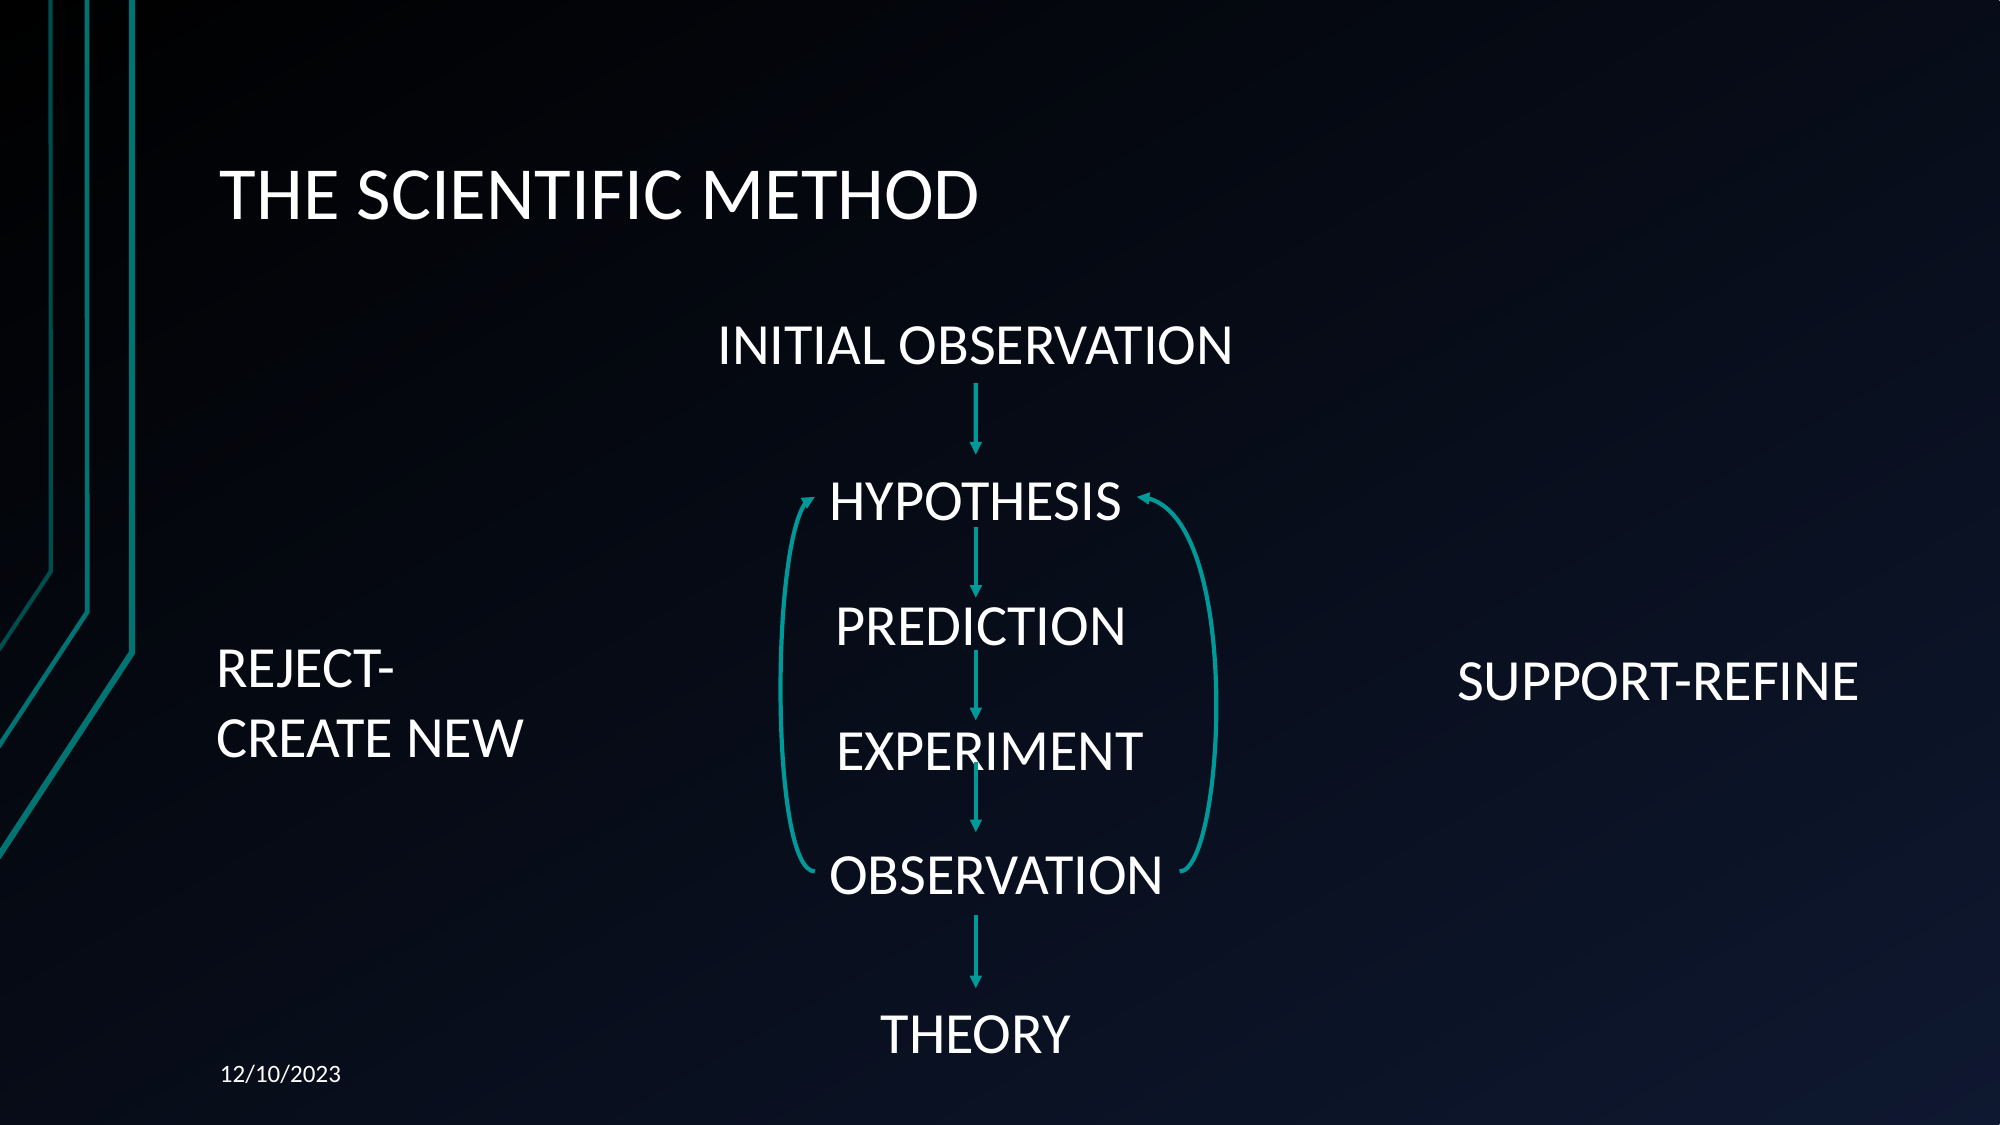

# THE SCIENTIFIC METHOD
INITIAL OBSERVATION
HYPOTHESIS
PREDICTION
REJECT-
CREATE NEW
SUPPORT-REFINE
EXPERIMENT
OBSERVATION
THEORY
12/10/2023